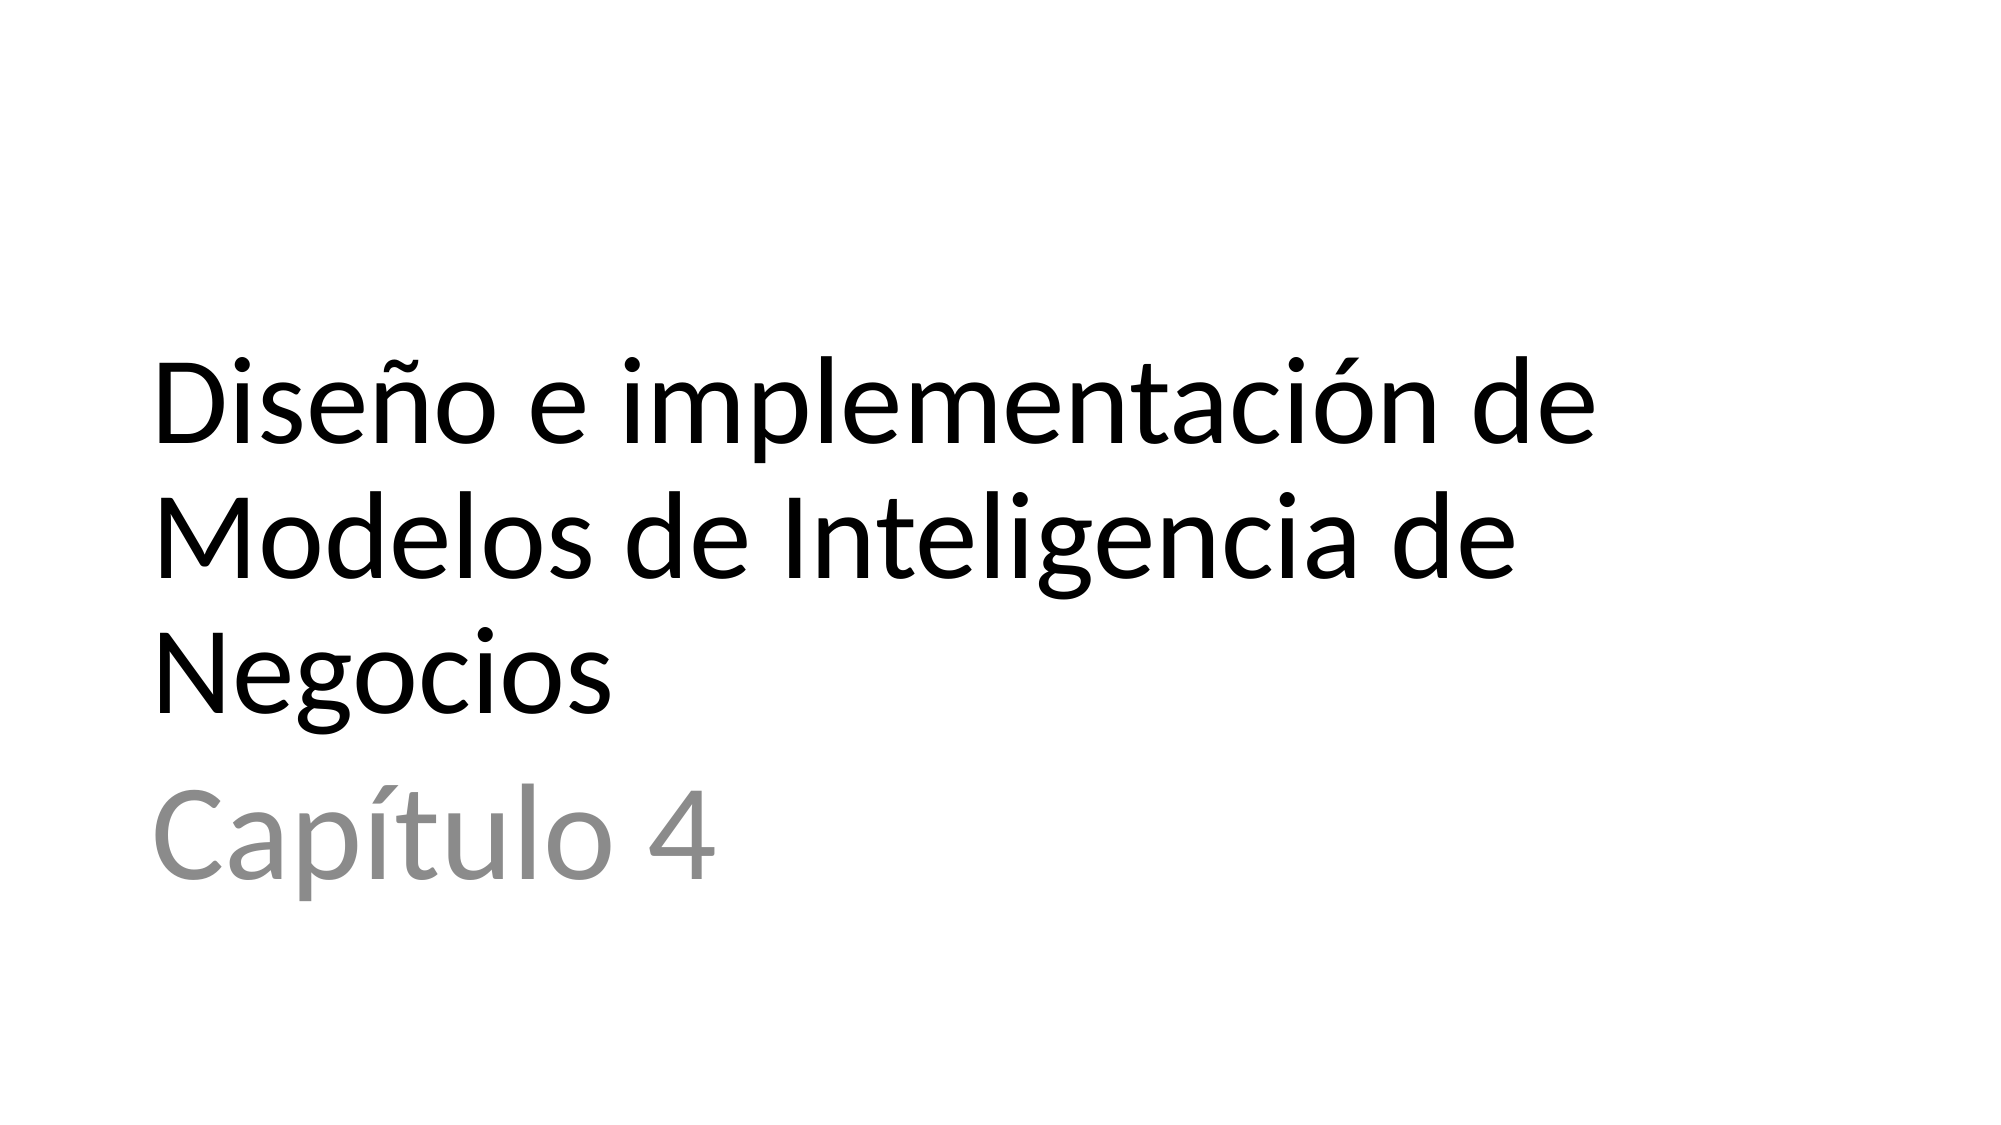

# Diseño e implementación de Modelos de Inteligencia de Negocios
Capítulo 4